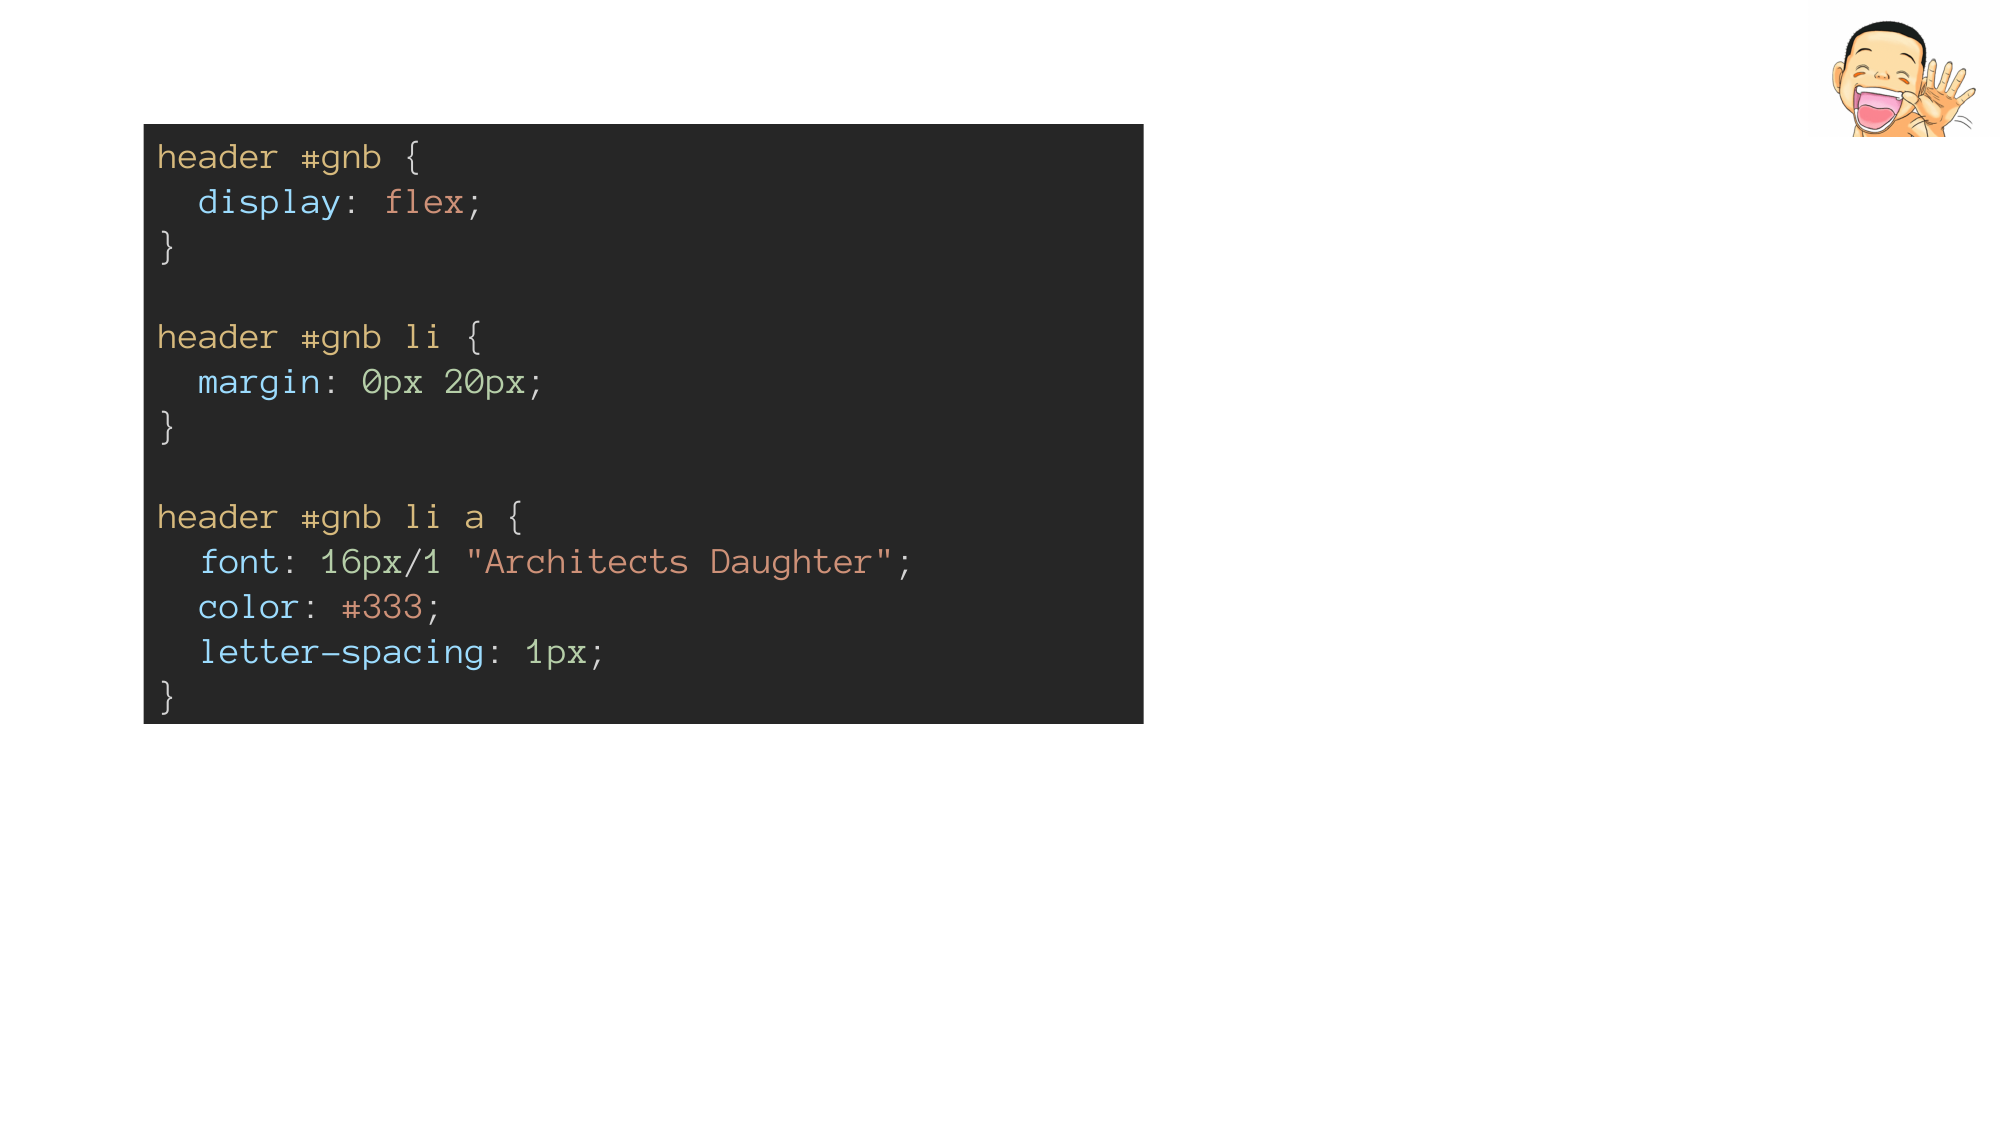

header #gnb {
  display: flex;
}
header #gnb li {
  margin: 0px 20px;
}
header #gnb li a {
  font: 16px/1 "Architects Daughter";
  color: #333;
  letter-spacing: 1px;
}